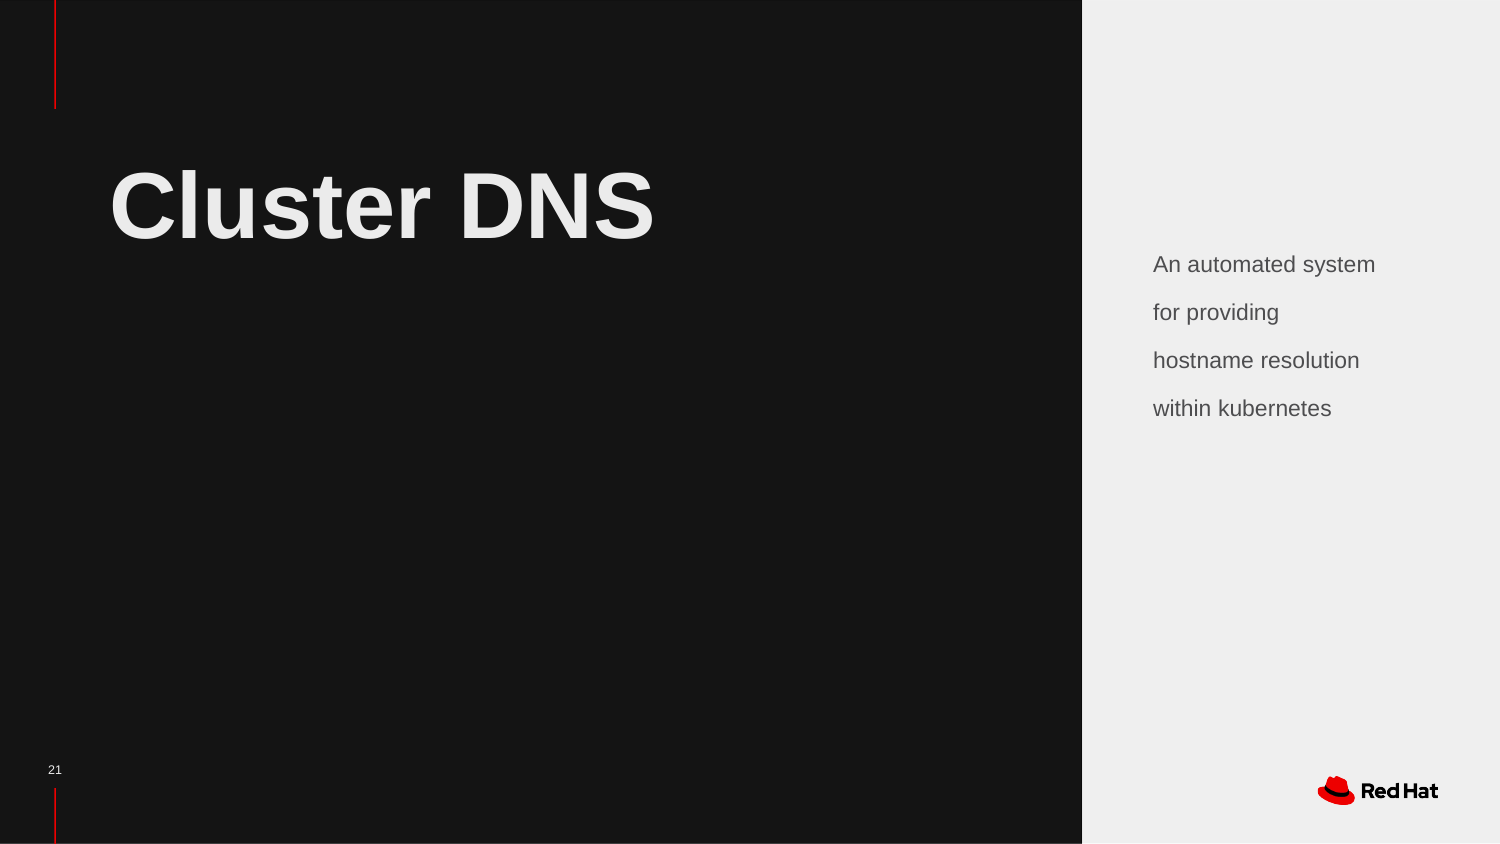

# Cluster DNS
An automated system for providing hostname resolution within kubernetes
21